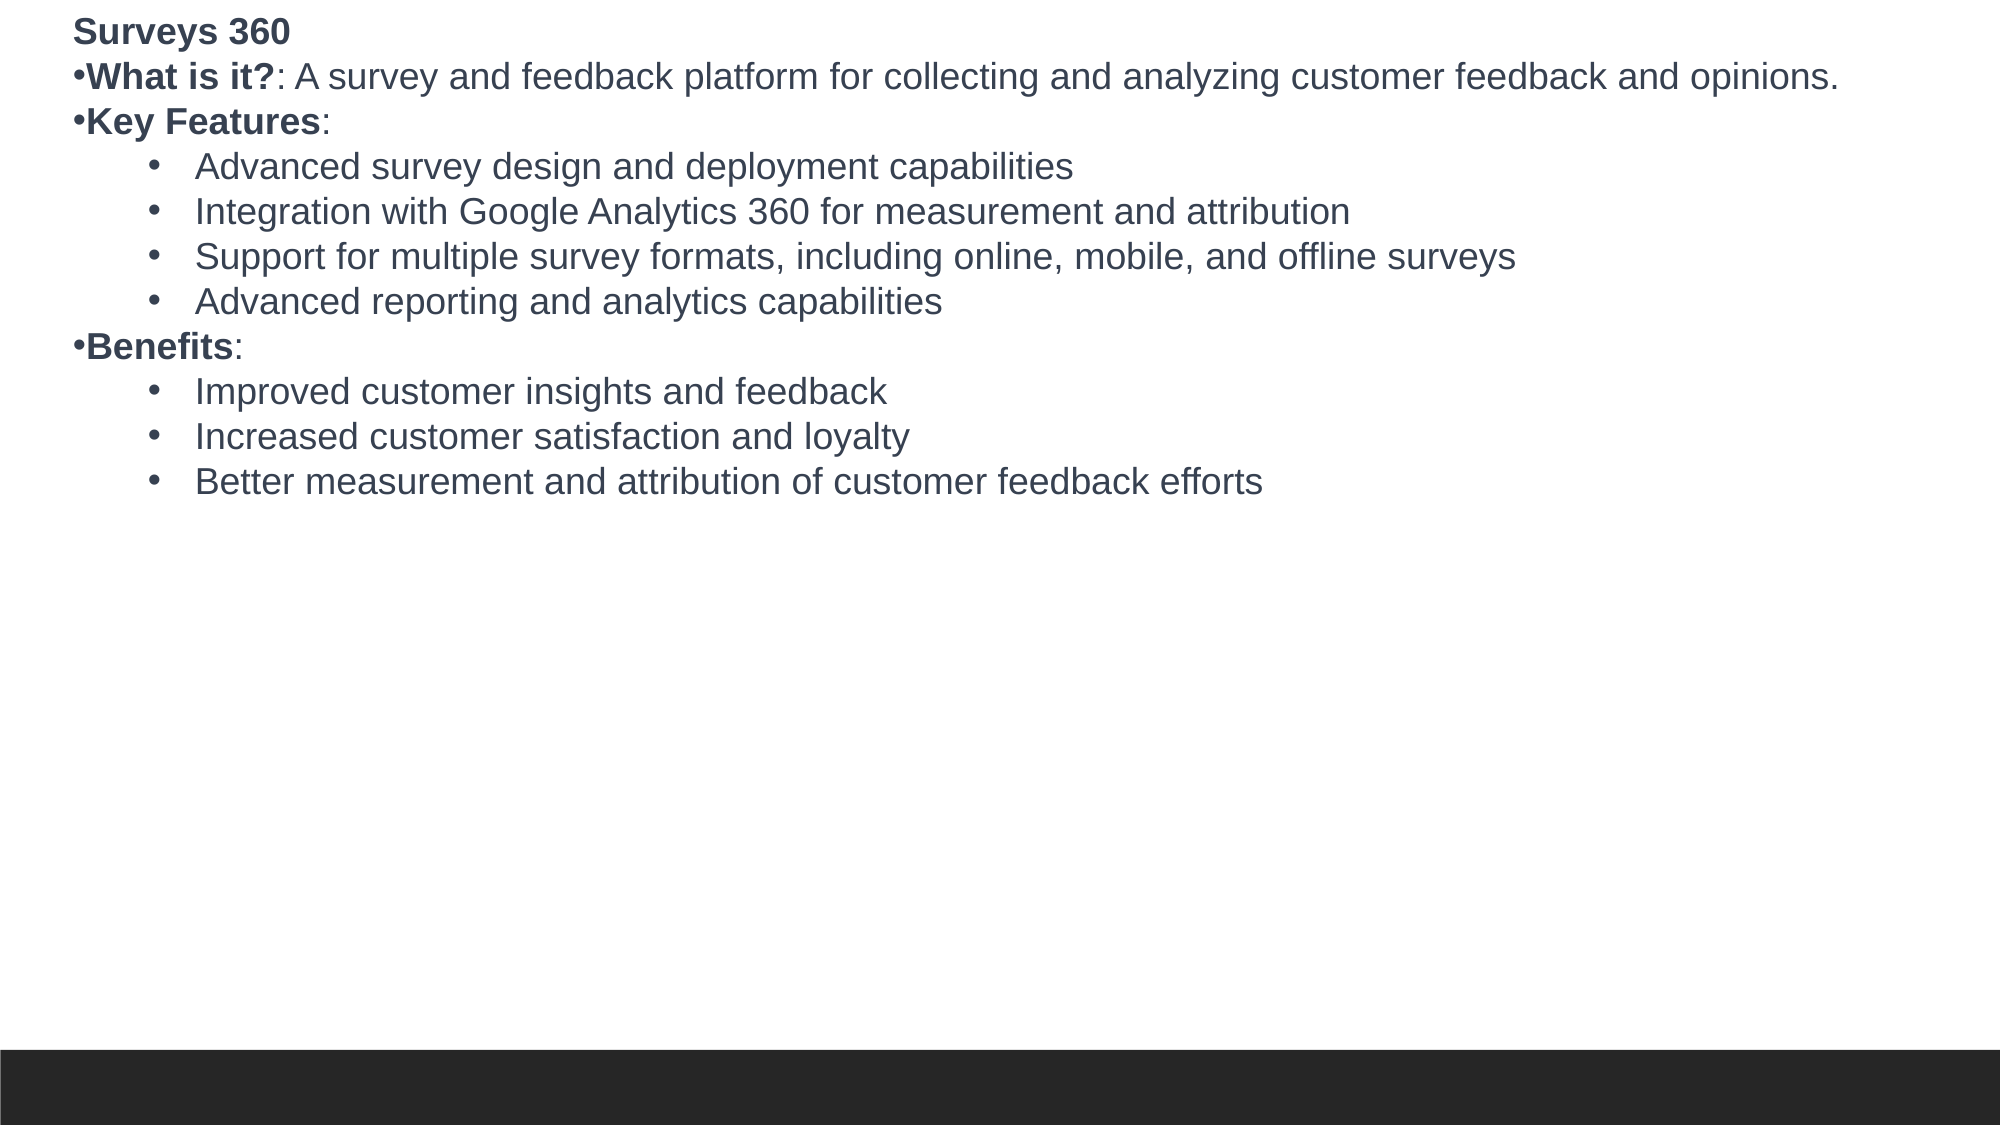

Surveys 360
What is it?: A survey and feedback platform for collecting and analyzing customer feedback and opinions.
Key Features:
Advanced survey design and deployment capabilities
Integration with Google Analytics 360 for measurement and attribution
Support for multiple survey formats, including online, mobile, and offline surveys
Advanced reporting and analytics capabilities
Benefits:
Improved customer insights and feedback
Increased customer satisfaction and loyalty
Better measurement and attribution of customer feedback efforts